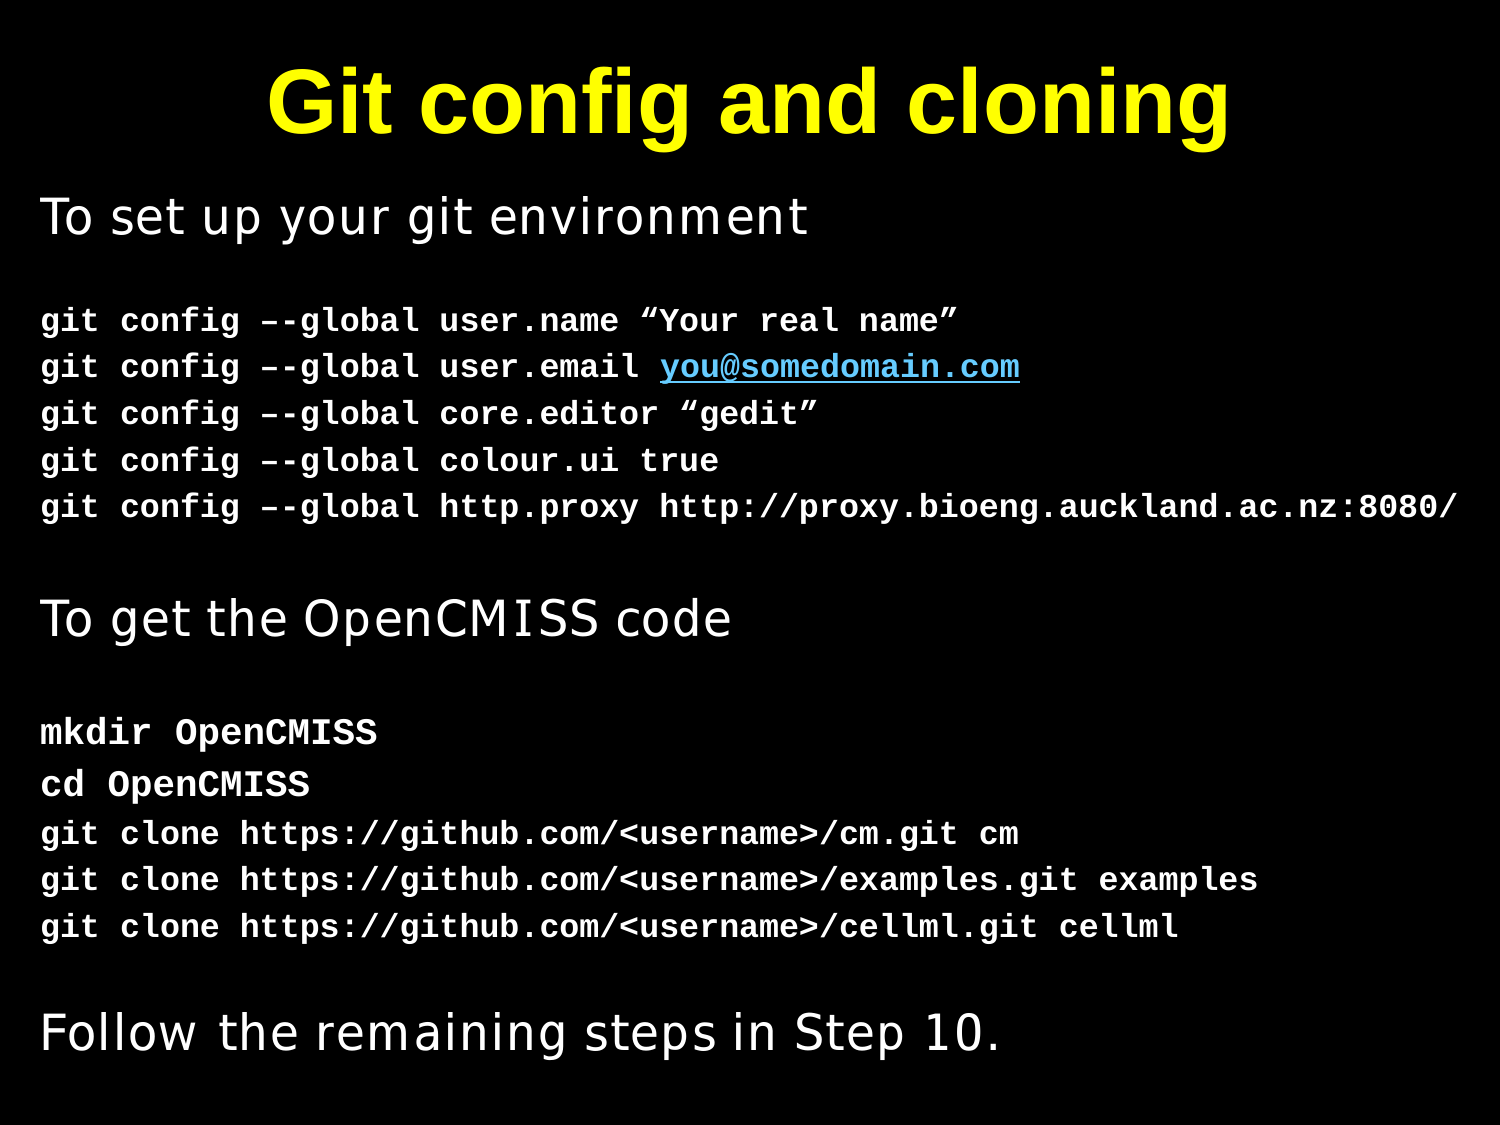

# Git config and cloning
To set up your git environment

git config –-global user.name “Your real name”
git config –-global user.email you@somedomain.com
git config –-global core.editor “gedit”
git config –-global colour.ui true
git config –-global http.proxy http://proxy.bioeng.auckland.ac.nz:8080/

To get the OpenCMISS code

mkdir OpenCMISS
cd OpenCMISS
git clone https://github.com/<username>/cm.git cm
git clone https://github.com/<username>/examples.git examples
git clone https://github.com/<username>/cellml.git cellml

Follow the remaining steps in Step 10.